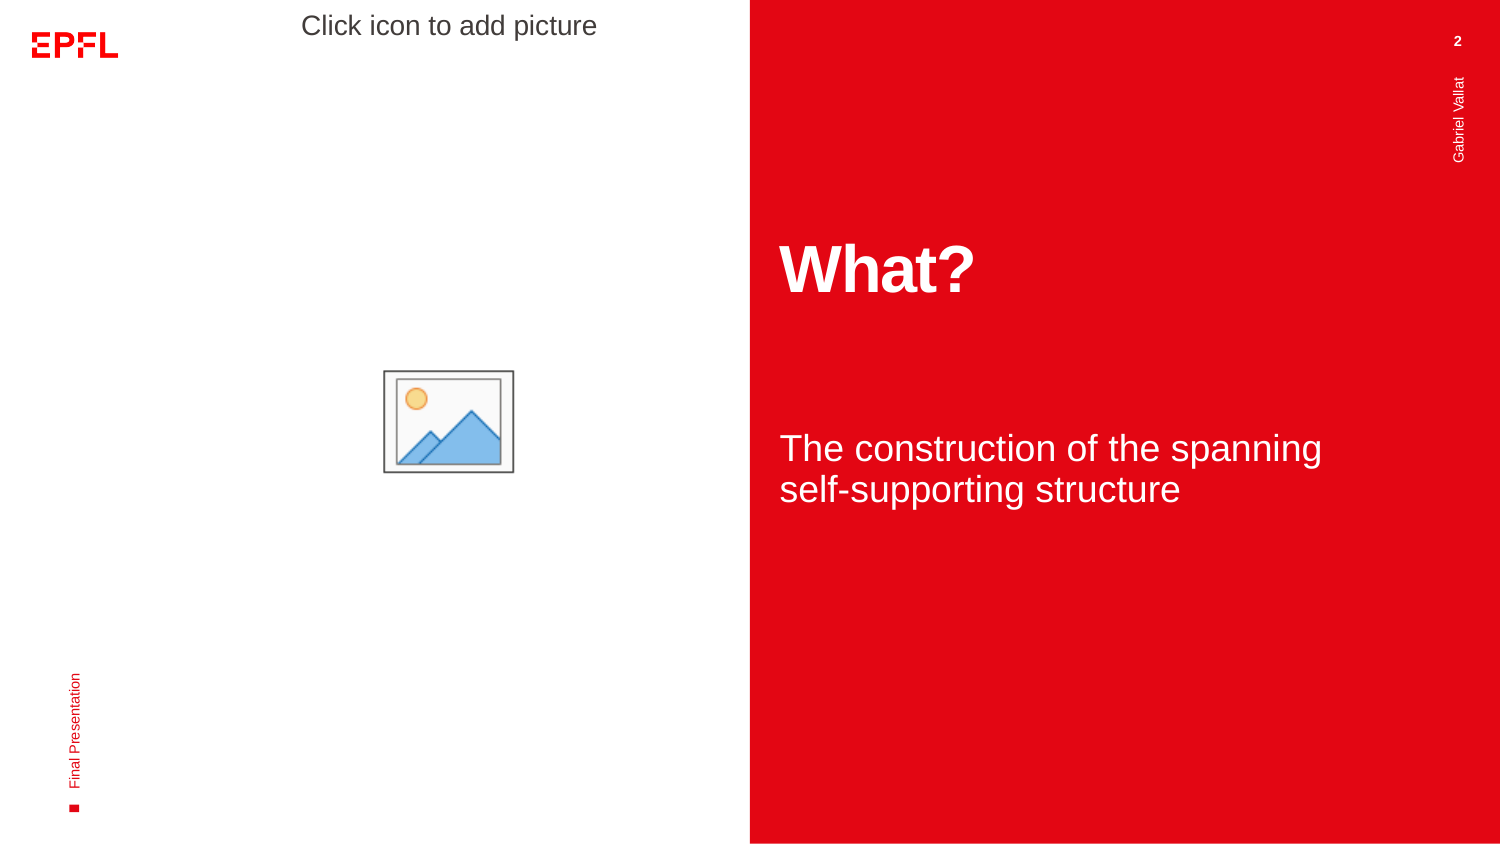

2
# What?
Gabriel Vallat
The construction of the spanning self-supporting structure
Final Presentation